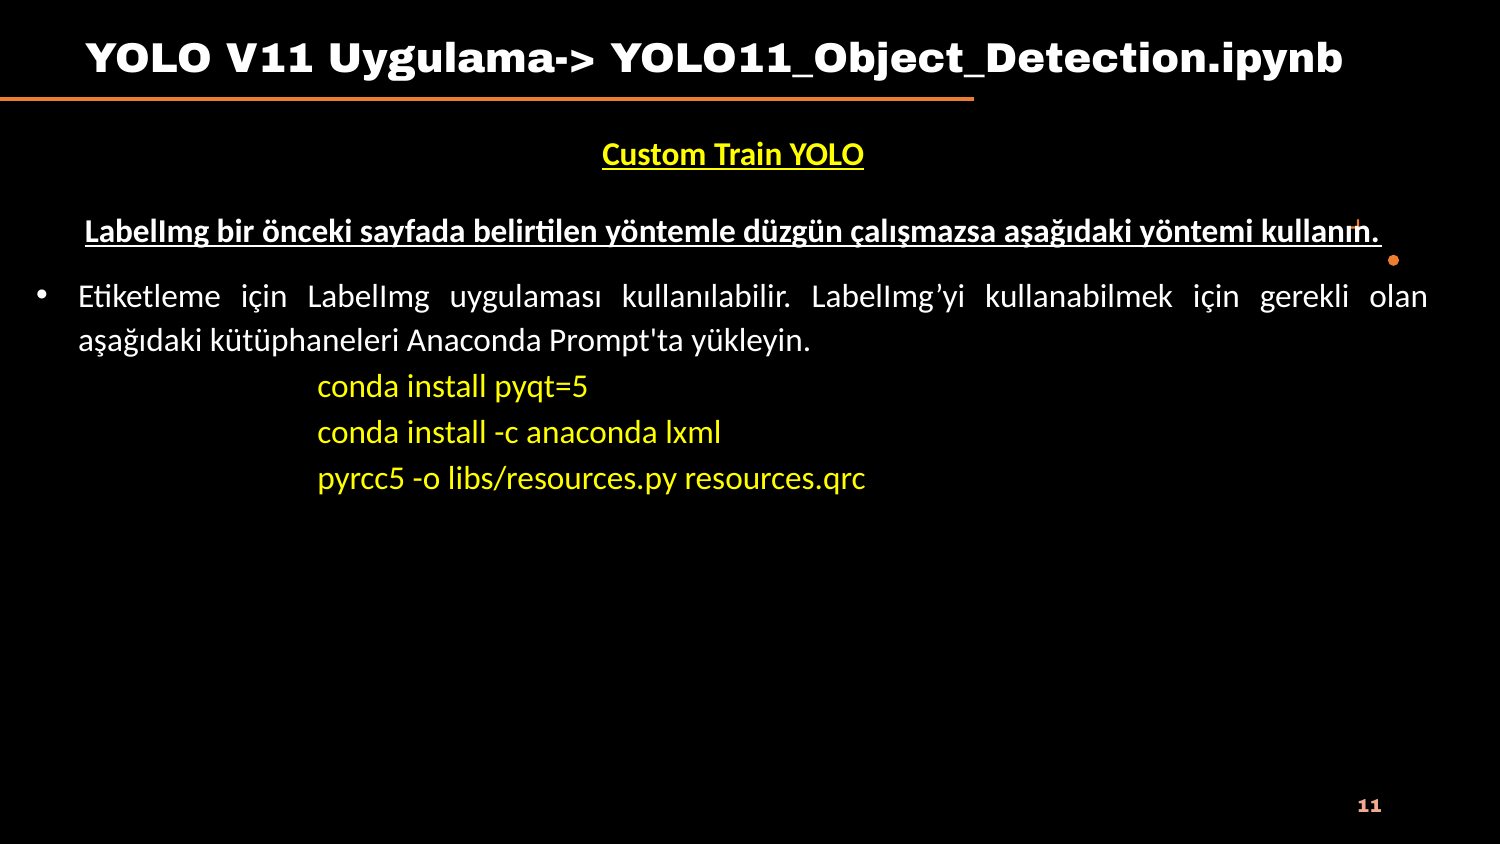

# YOLO V11 Uygulama-> YOLO11_Object_Detection.ipynb
Custom Train YOLO
LabelImg bir önceki sayfada belirtilen yöntemle düzgün çalışmazsa aşağıdaki yöntemi kullanın.
Etiketleme için LabelImg uygulaması kullanılabilir. LabelImg’yi kullanabilmek için gerekli olan aşağıdaki kütüphaneleri Anaconda Prompt'ta yükleyin.
conda install pyqt=5
conda install -c anaconda lxml
pyrcc5 -o libs/resources.py resources.qrc

11